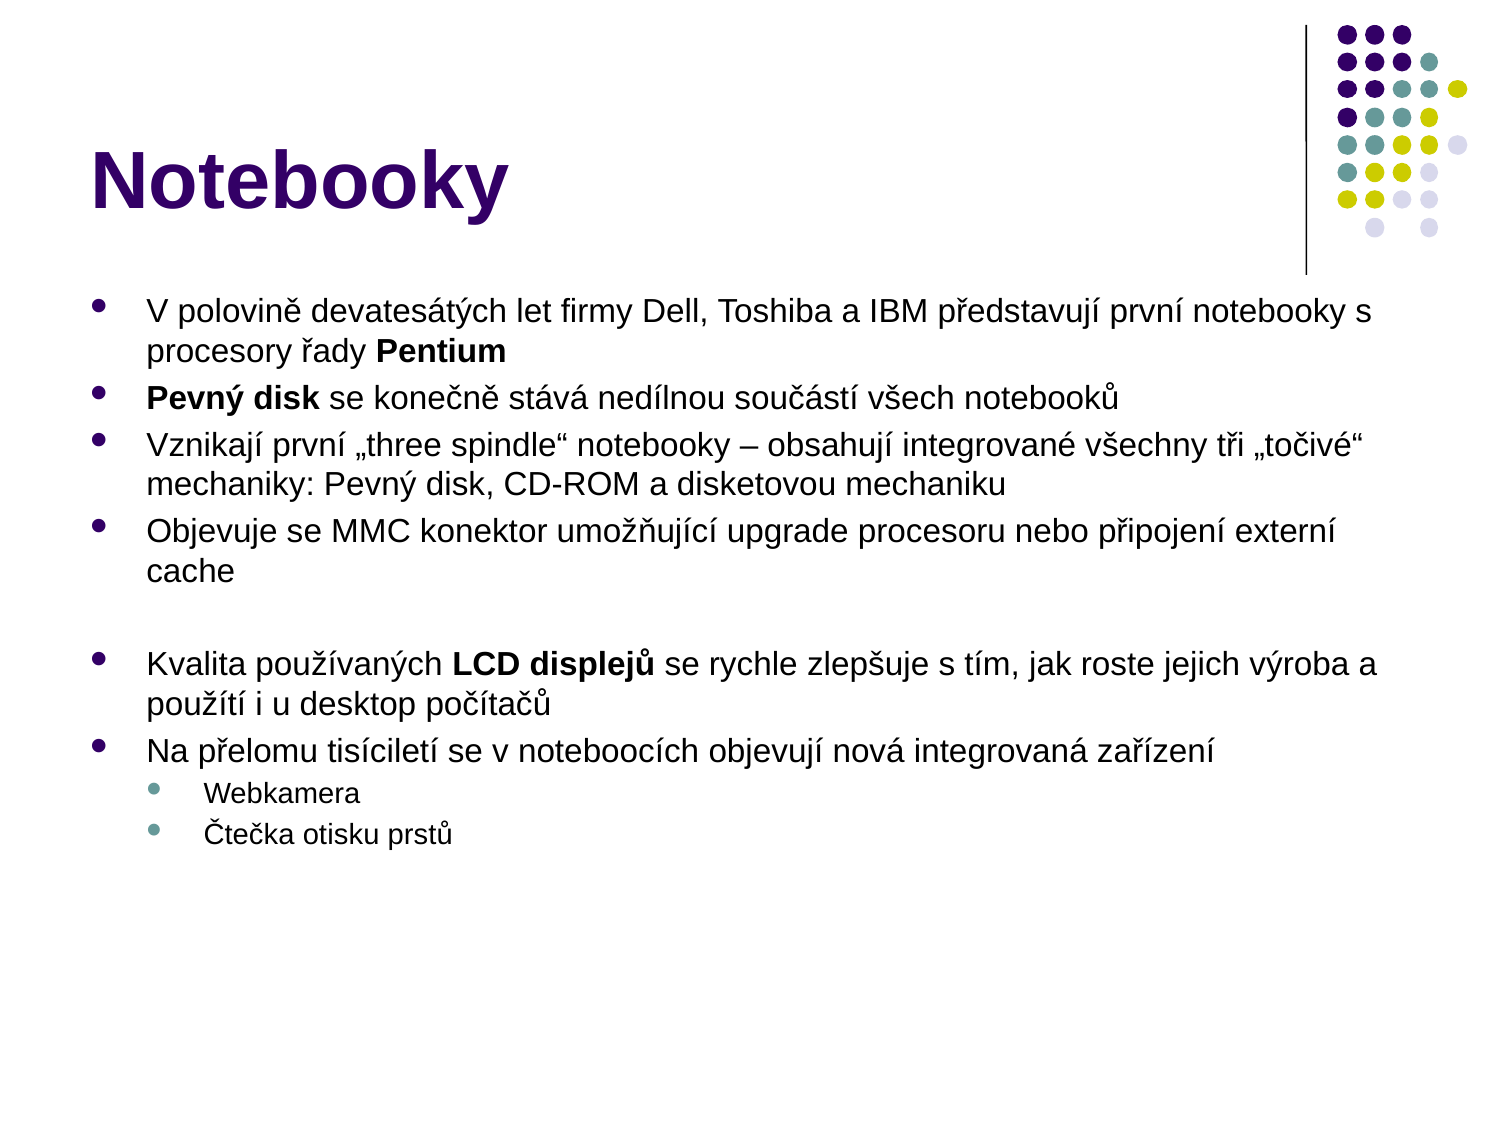

# Notebooky
V polovině devatesátých let firmy Dell, Toshiba a IBM představují první notebooky s procesory řady Pentium
Pevný disk se konečně stává nedílnou součástí všech notebooků
Vznikají první „three spindle“ notebooky – obsahují integrované všechny tři „točivé“ mechaniky: Pevný disk, CD-ROM a disketovou mechaniku
Objevuje se MMC konektor umožňující upgrade procesoru nebo připojení externí cache

Kvalita používaných LCD displejů se rychle zlepšuje s tím, jak roste jejich výroba a použítí i u desktop počítačů
Na přelomu tisíciletí se v noteboocích objevují nová integrovaná zařízení
Webkamera
Čtečka otisku prstů